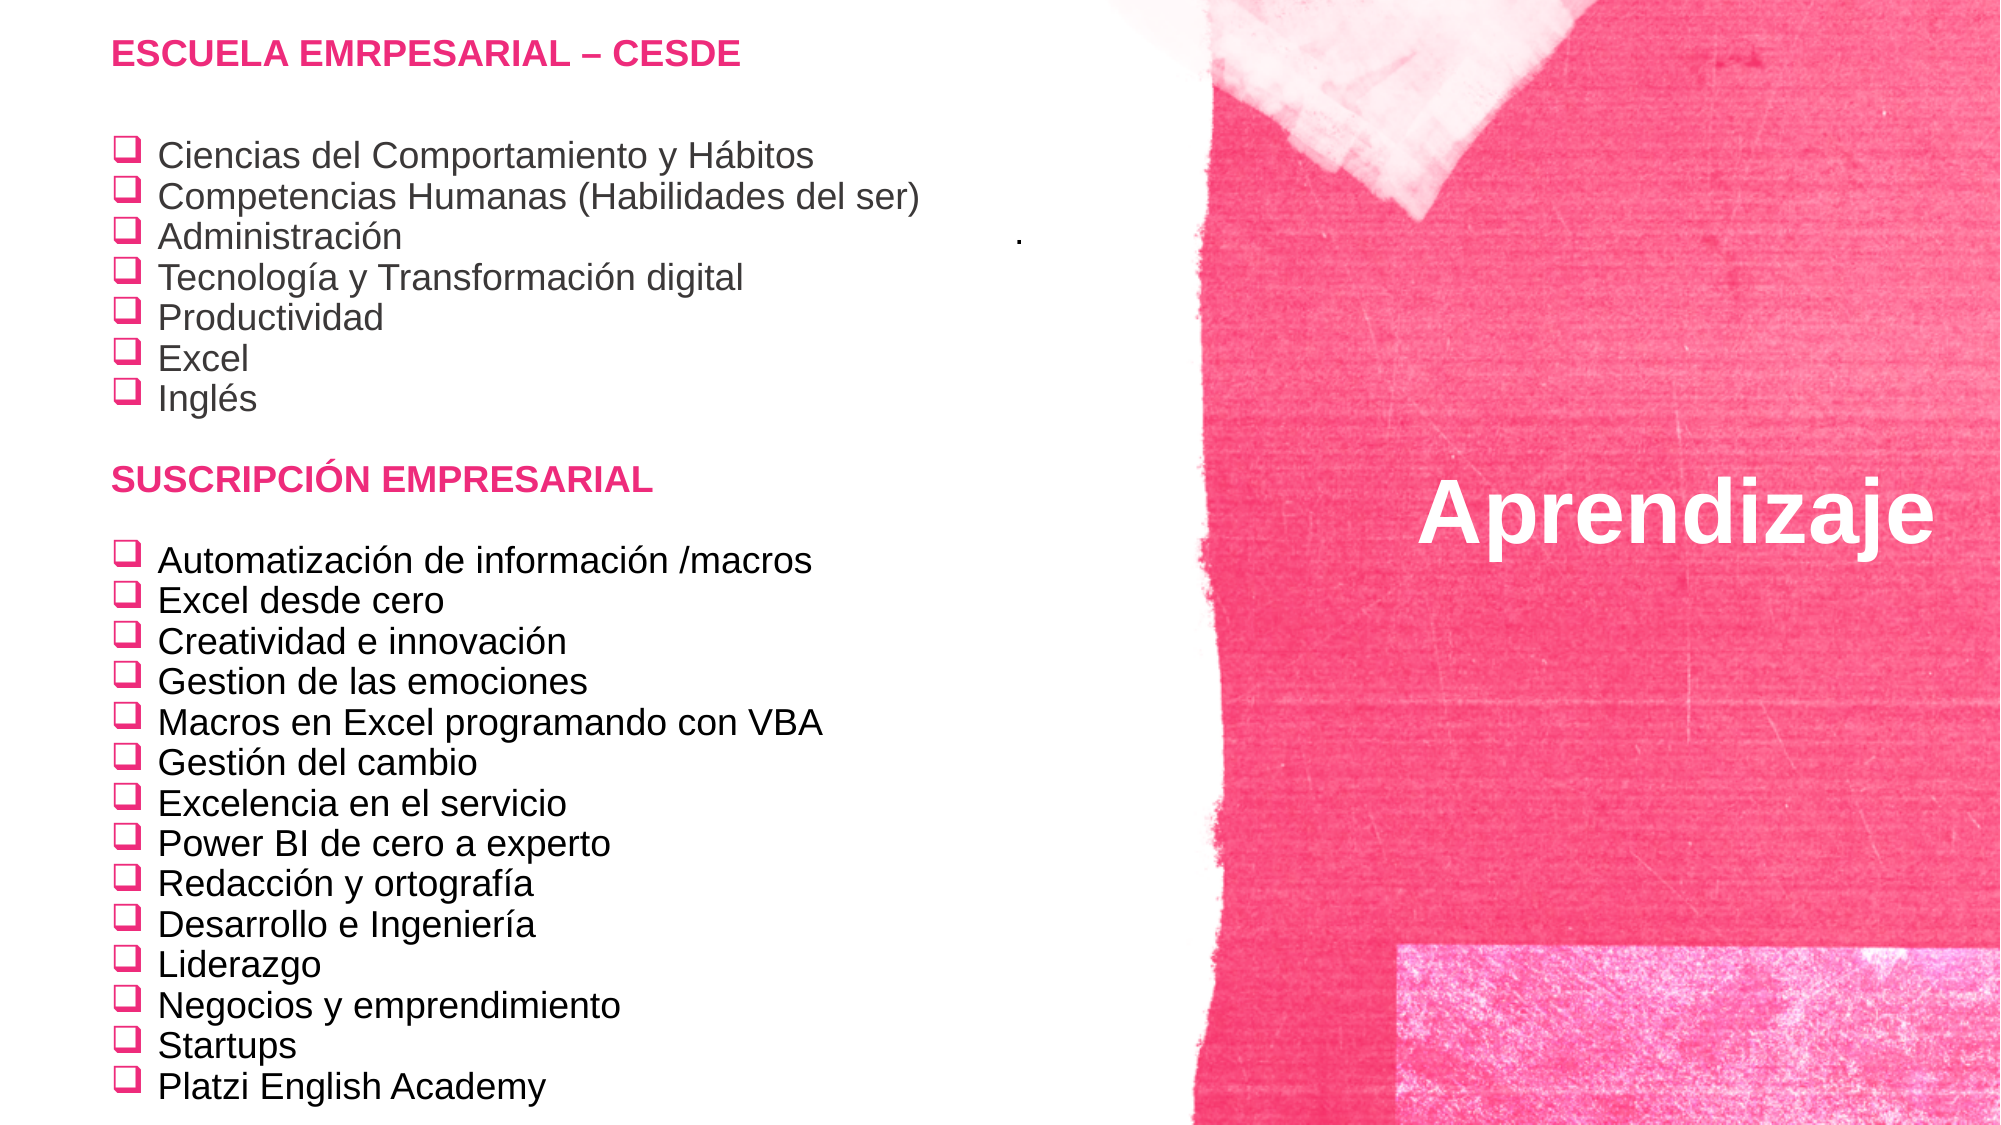

ESCUELA EMRPESARIAL – CESDE

Ciencias del Comportamiento y Hábitos
Competencias Humanas (Habilidades del ser)
Administración
Tecnología y Transformación digital
Productividad
Excel
Inglés

SUSCRIPCIÓN EMPRESARIAL

Automatización de información /macros
Excel desde cero
Creatividad e innovación
Gestion de las emociones
Macros en Excel programando con VBA
Gestión del cambio
Excelencia en el servicio
Power BI de cero a experto
Redacción y ortografía
Desarrollo e Ingeniería
Liderazgo
Negocios y emprendimiento
Startups
Platzi English Academy

EDUCACIÓN CONTINUA

.
Aprendizaje